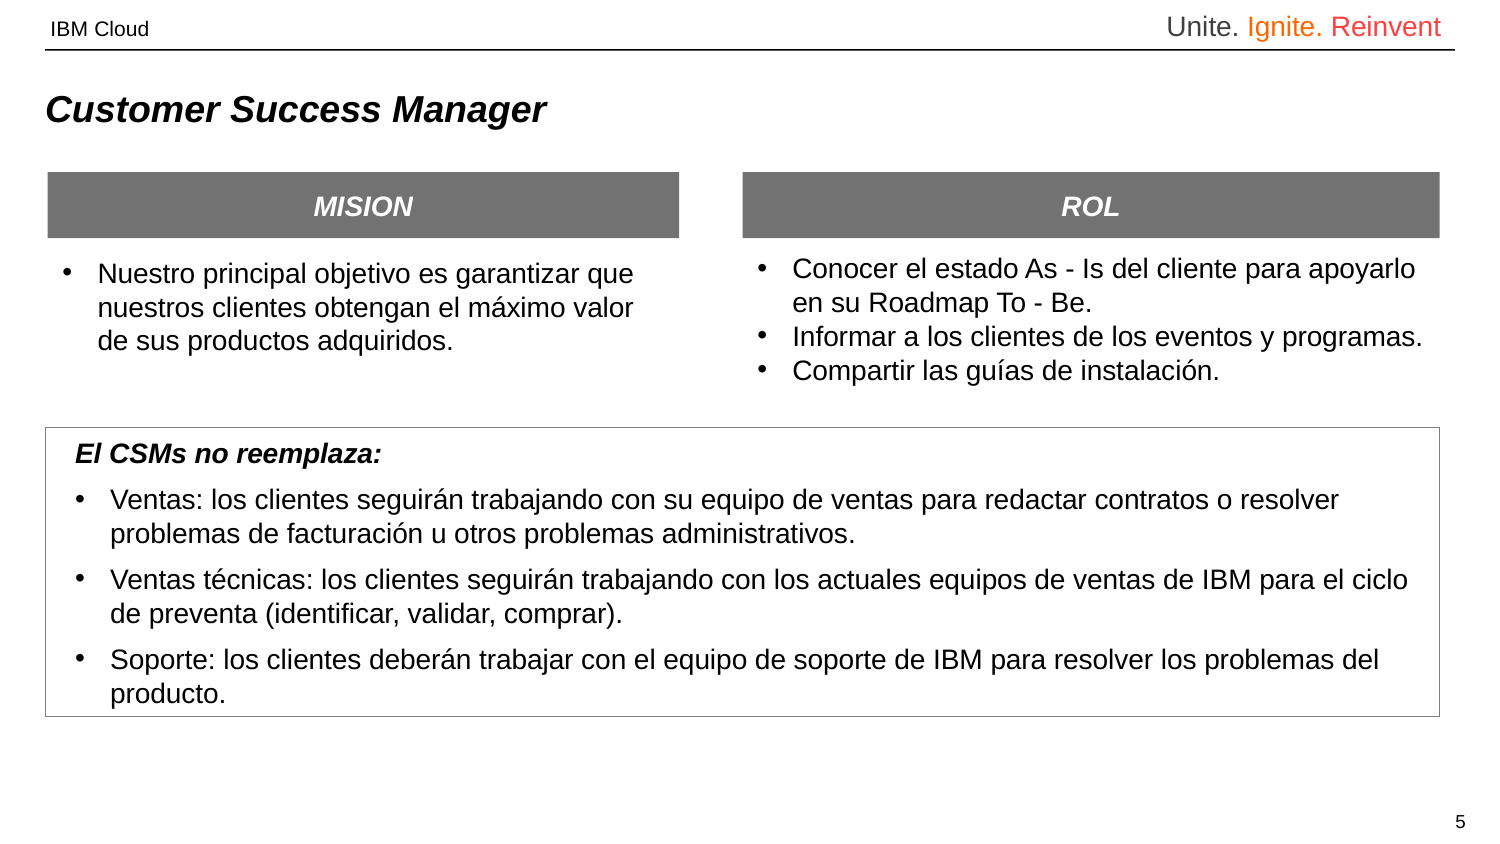

# Customer Success Manager
MISION
ROL
Conocer el estado As - Is del cliente para apoyarlo en su Roadmap To - Be.
Informar a los clientes de los eventos y programas.
Compartir las guías de instalación.
Nuestro principal objetivo es garantizar que nuestros clientes obtengan el máximo valor de sus productos adquiridos.
El CSMs no reemplaza:
Ventas: los clientes seguirán trabajando con su equipo de ventas para redactar contratos o resolver problemas de facturación u otros problemas administrativos.
Ventas técnicas: los clientes seguirán trabajando con los actuales equipos de ventas de IBM para el ciclo de preventa (identificar, validar, comprar).
Soporte: los clientes deberán trabajar con el equipo de soporte de IBM para resolver los problemas del producto.